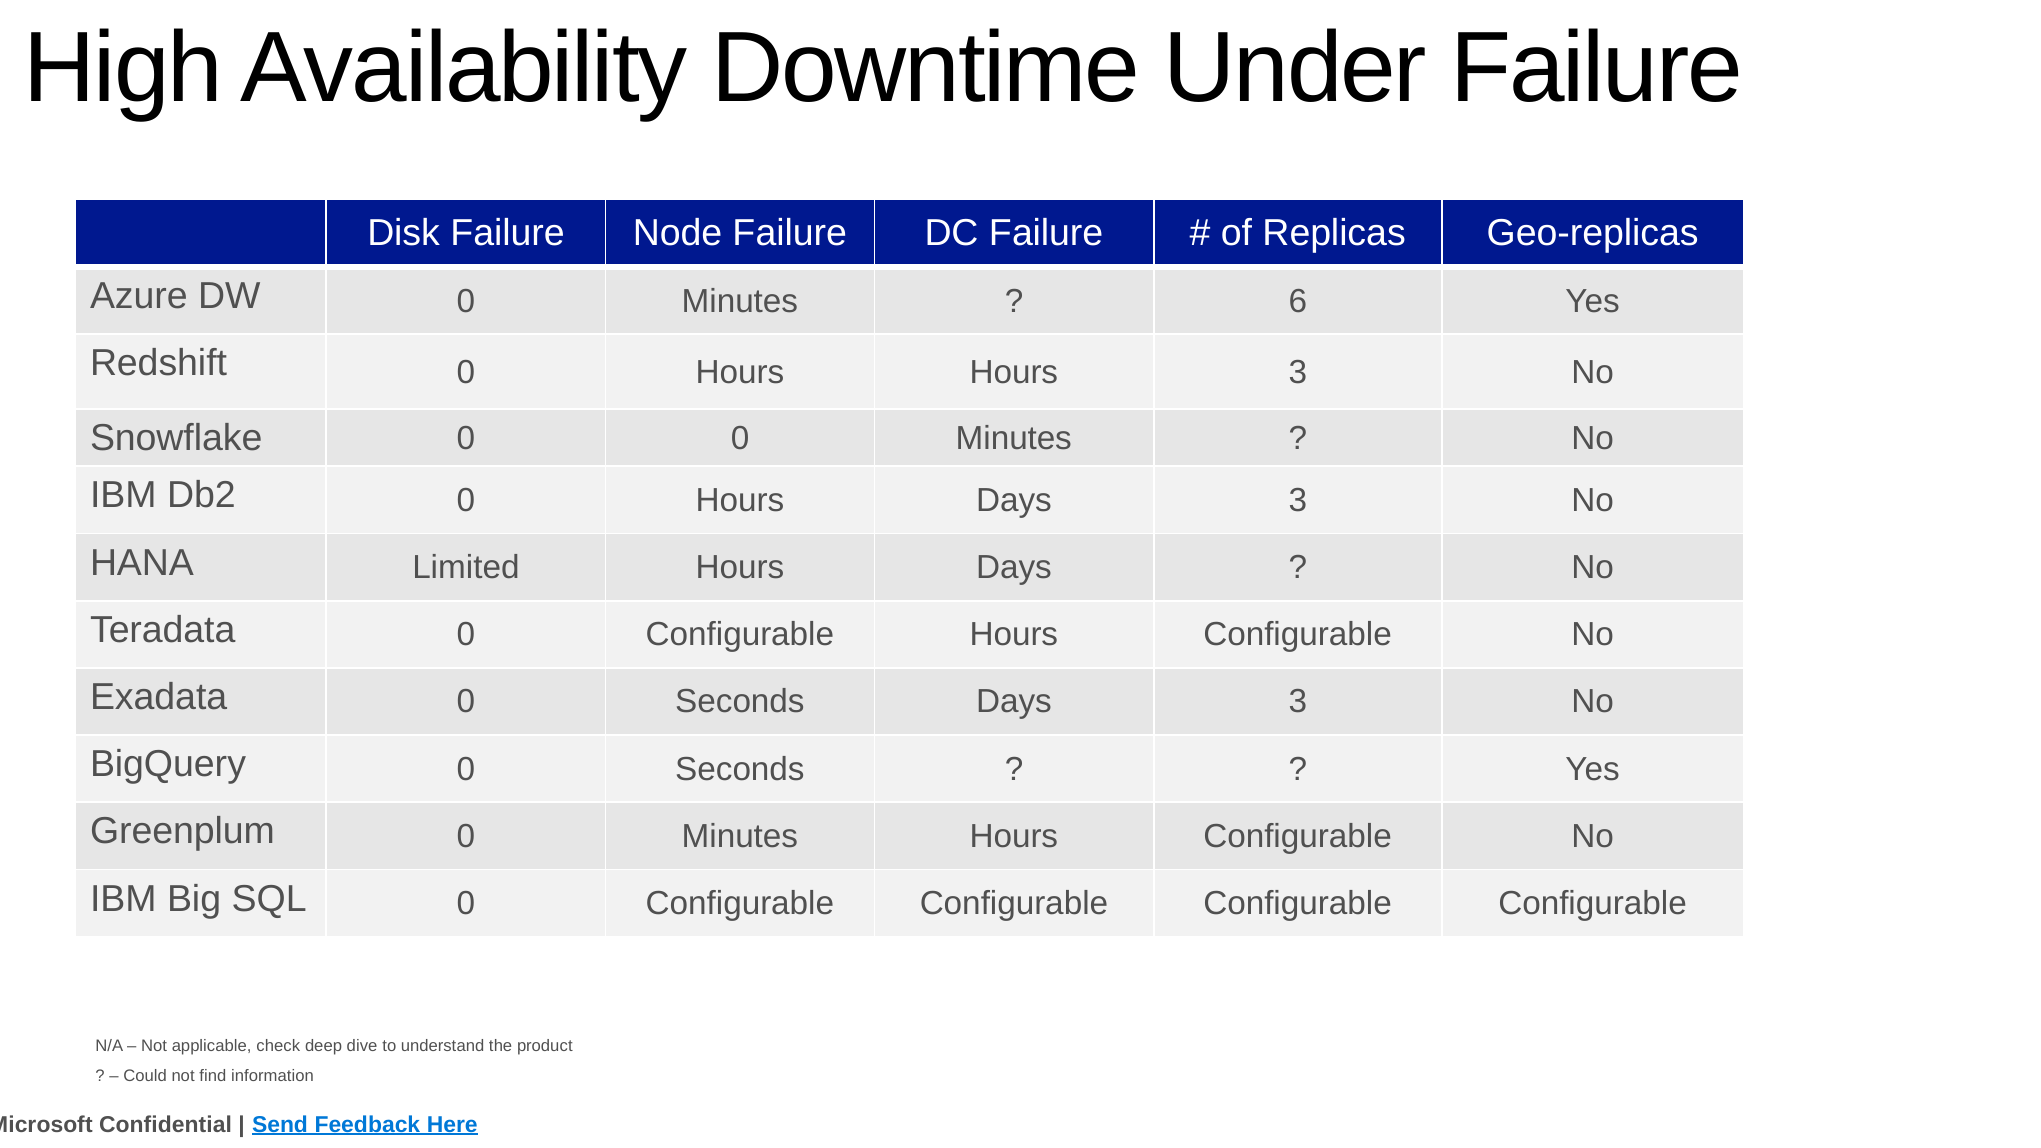

# High Availability Downtime Under Failure
|  | Disk Failure | Node Failure | DC Failure | # of Replicas | Geo-replicas |
| --- | --- | --- | --- | --- | --- |
| Azure DW | 0 | Minutes | ? | 6 | Yes |
| Redshift | 0 | Hours | Hours | 3 | No |
| Snowflake | 0 | 0 | Minutes | ? | No |
| IBM Db2 | 0 | Hours | Days | 3 | No |
| HANA | Limited | Hours | Days | ? | No |
| Teradata | 0 | Configurable | Hours | Configurable | No |
| Exadata | 0 | Seconds | Days | 3 | No |
| BigQuery | 0 | Seconds | ? | ? | Yes |
| Greenplum | 0 | Minutes | Hours | Configurable | No |
| IBM Big SQL | 0 | Configurable | Configurable | Configurable | Configurable |
N/A – Not applicable, check deep dive to understand the product
? – Could not find information